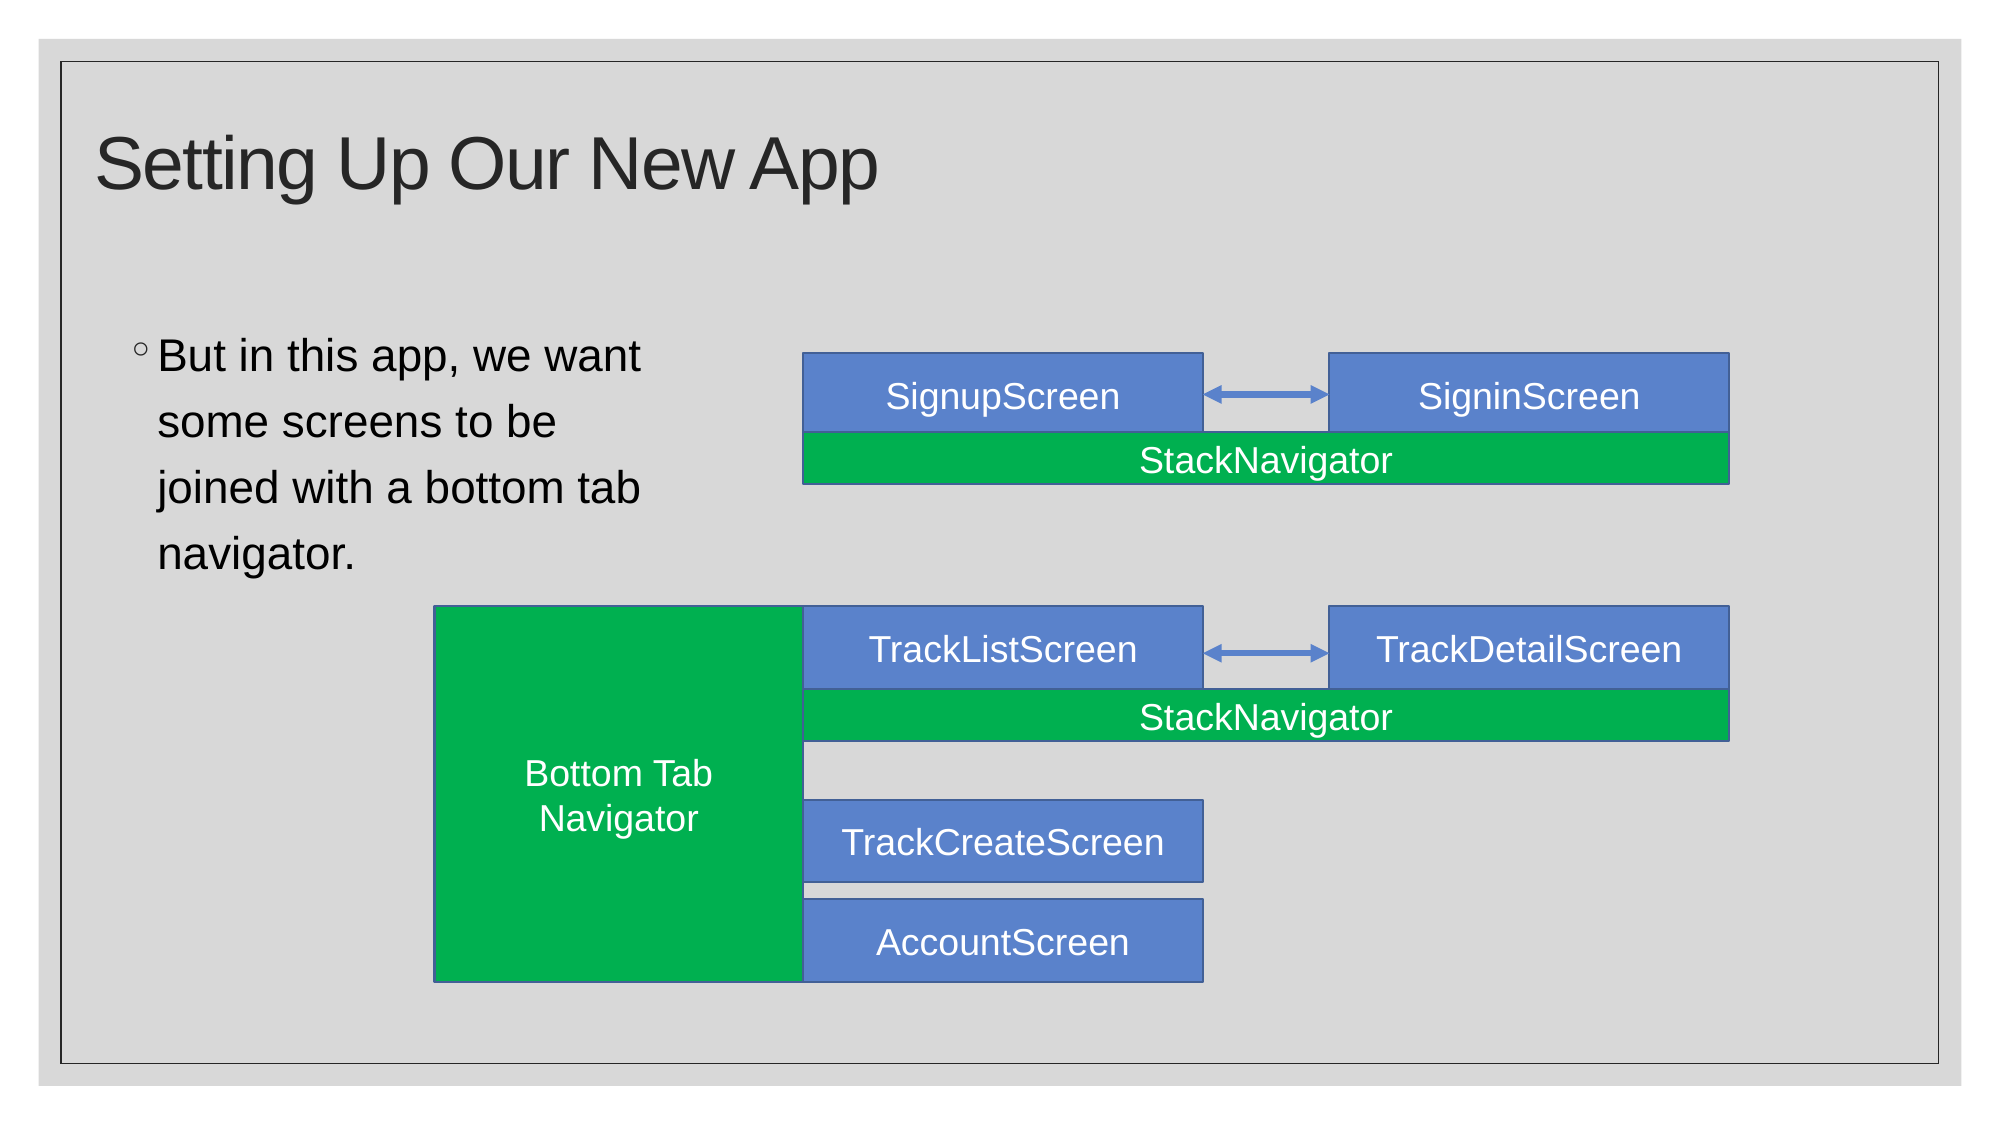

# Setting Up Our New App
But in this app, we want some screens to be joined with a bottom tab navigator.

SigninScreen
SignupScreen
StackNavigator
Bottom Tab Navigator
TrackListScreen
TrackDetailScreen
TrackCreateScreen
AccountScreen
StackNavigator